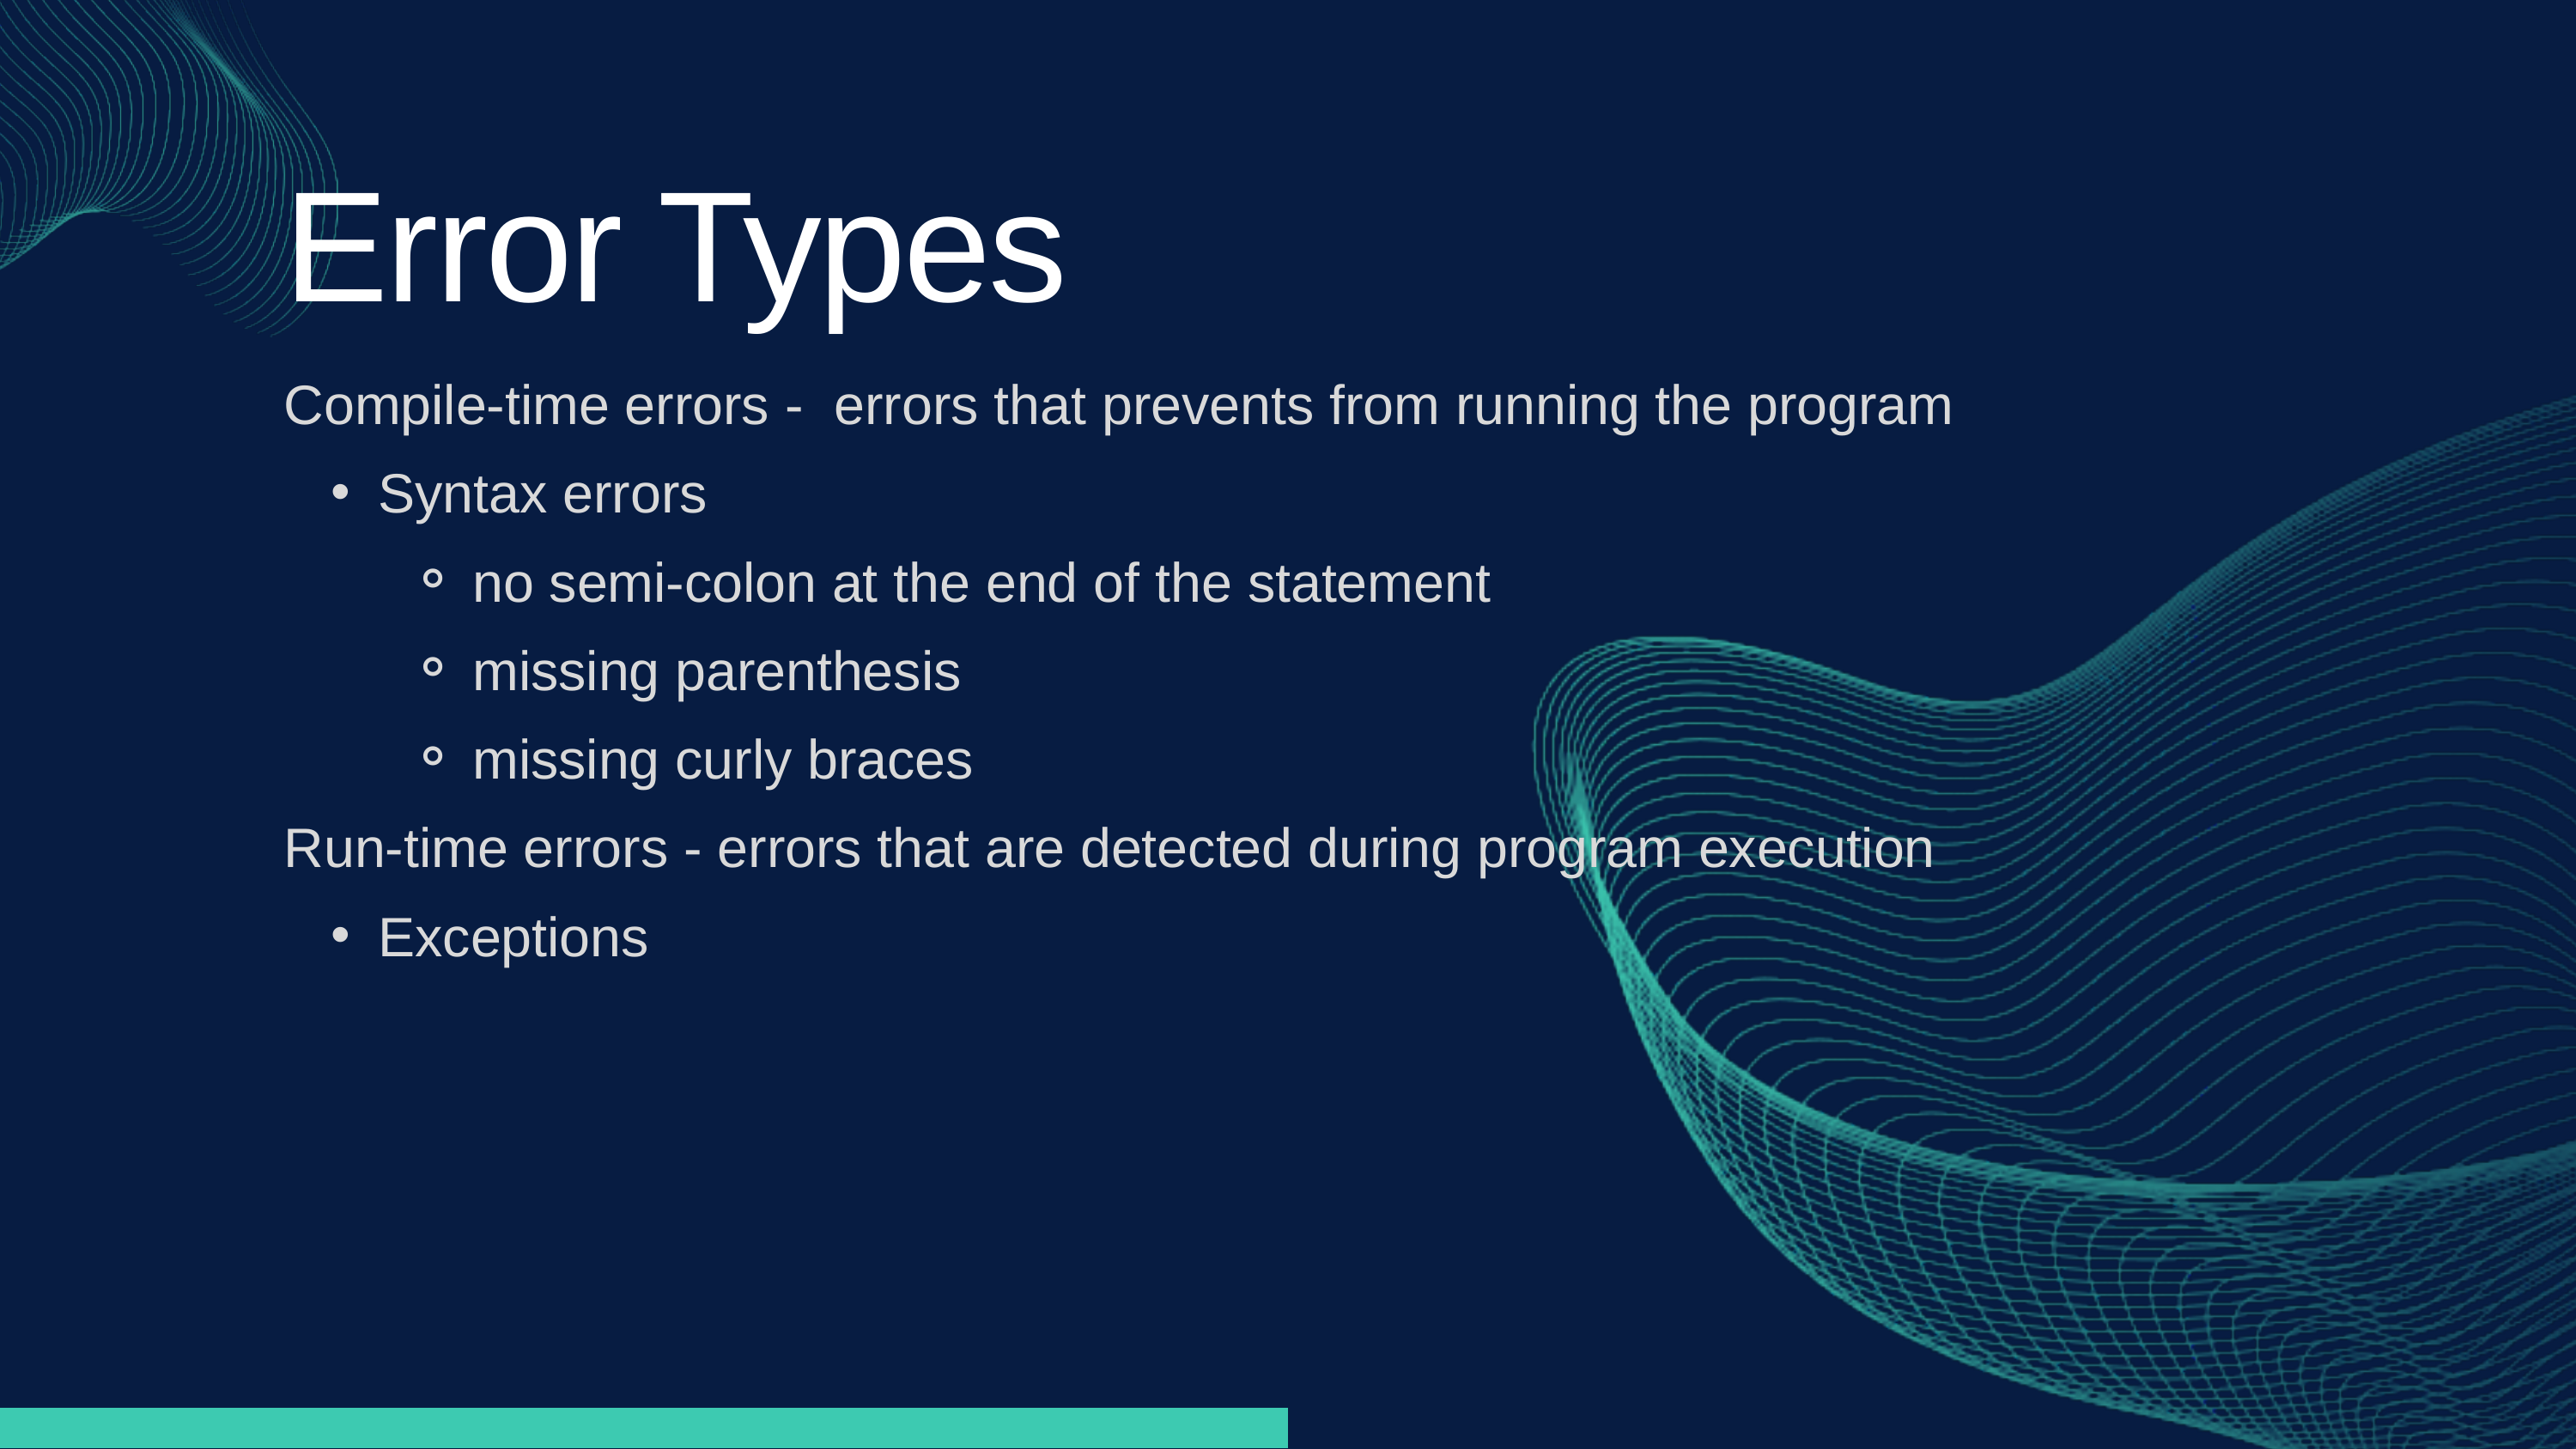

Error Types
Compile-time errors -  errors that prevents from running the program
Syntax errors
no semi-colon at the end of the statement
missing parenthesis
missing curly braces
Run-time errors - errors that are detected during program execution
Exceptions